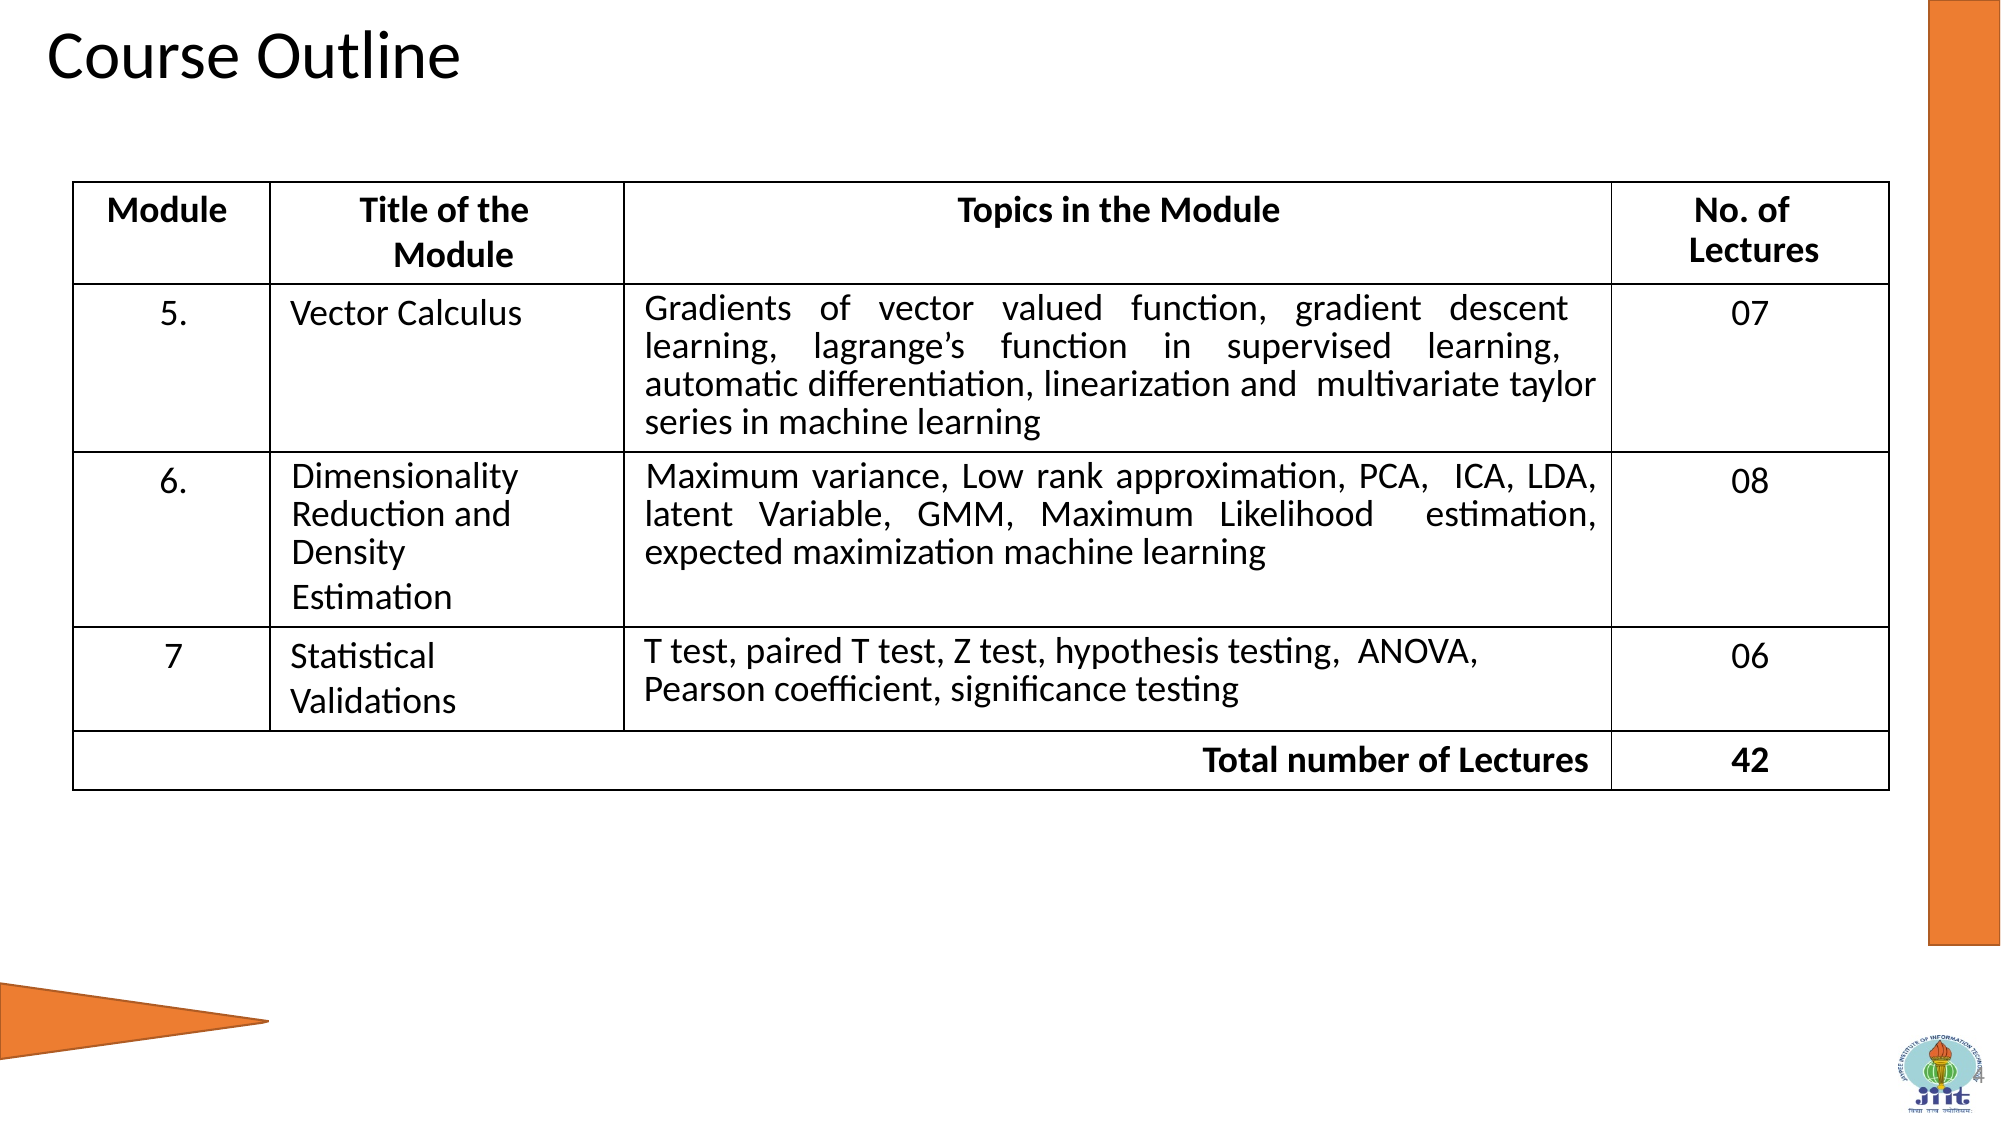

Course Outline
| Module | Title of the Module | Topics in the Module | No. of Lectures |
| --- | --- | --- | --- |
| 5. | Vector Calculus | Gradients of vector valued function, gradient descent learning, lagrange’s function in supervised learning, automatic differentiation, linearization and multivariate taylor series in machine learning | 07 |
| 6. | Dimensionality Reduction and Density Estimation | Maximum variance, Low rank approximation, PCA, ICA, LDA, latent Variable, GMM, Maximum Likelihood estimation, expected maximization machine learning | 08 |
| 7 | Statistical Validations | T test, paired T test, Z test, hypothesis testing, ANOVA, Pearson coefficient, significance testing | 06 |
| Total number of Lectures |  |  | 42 |
4